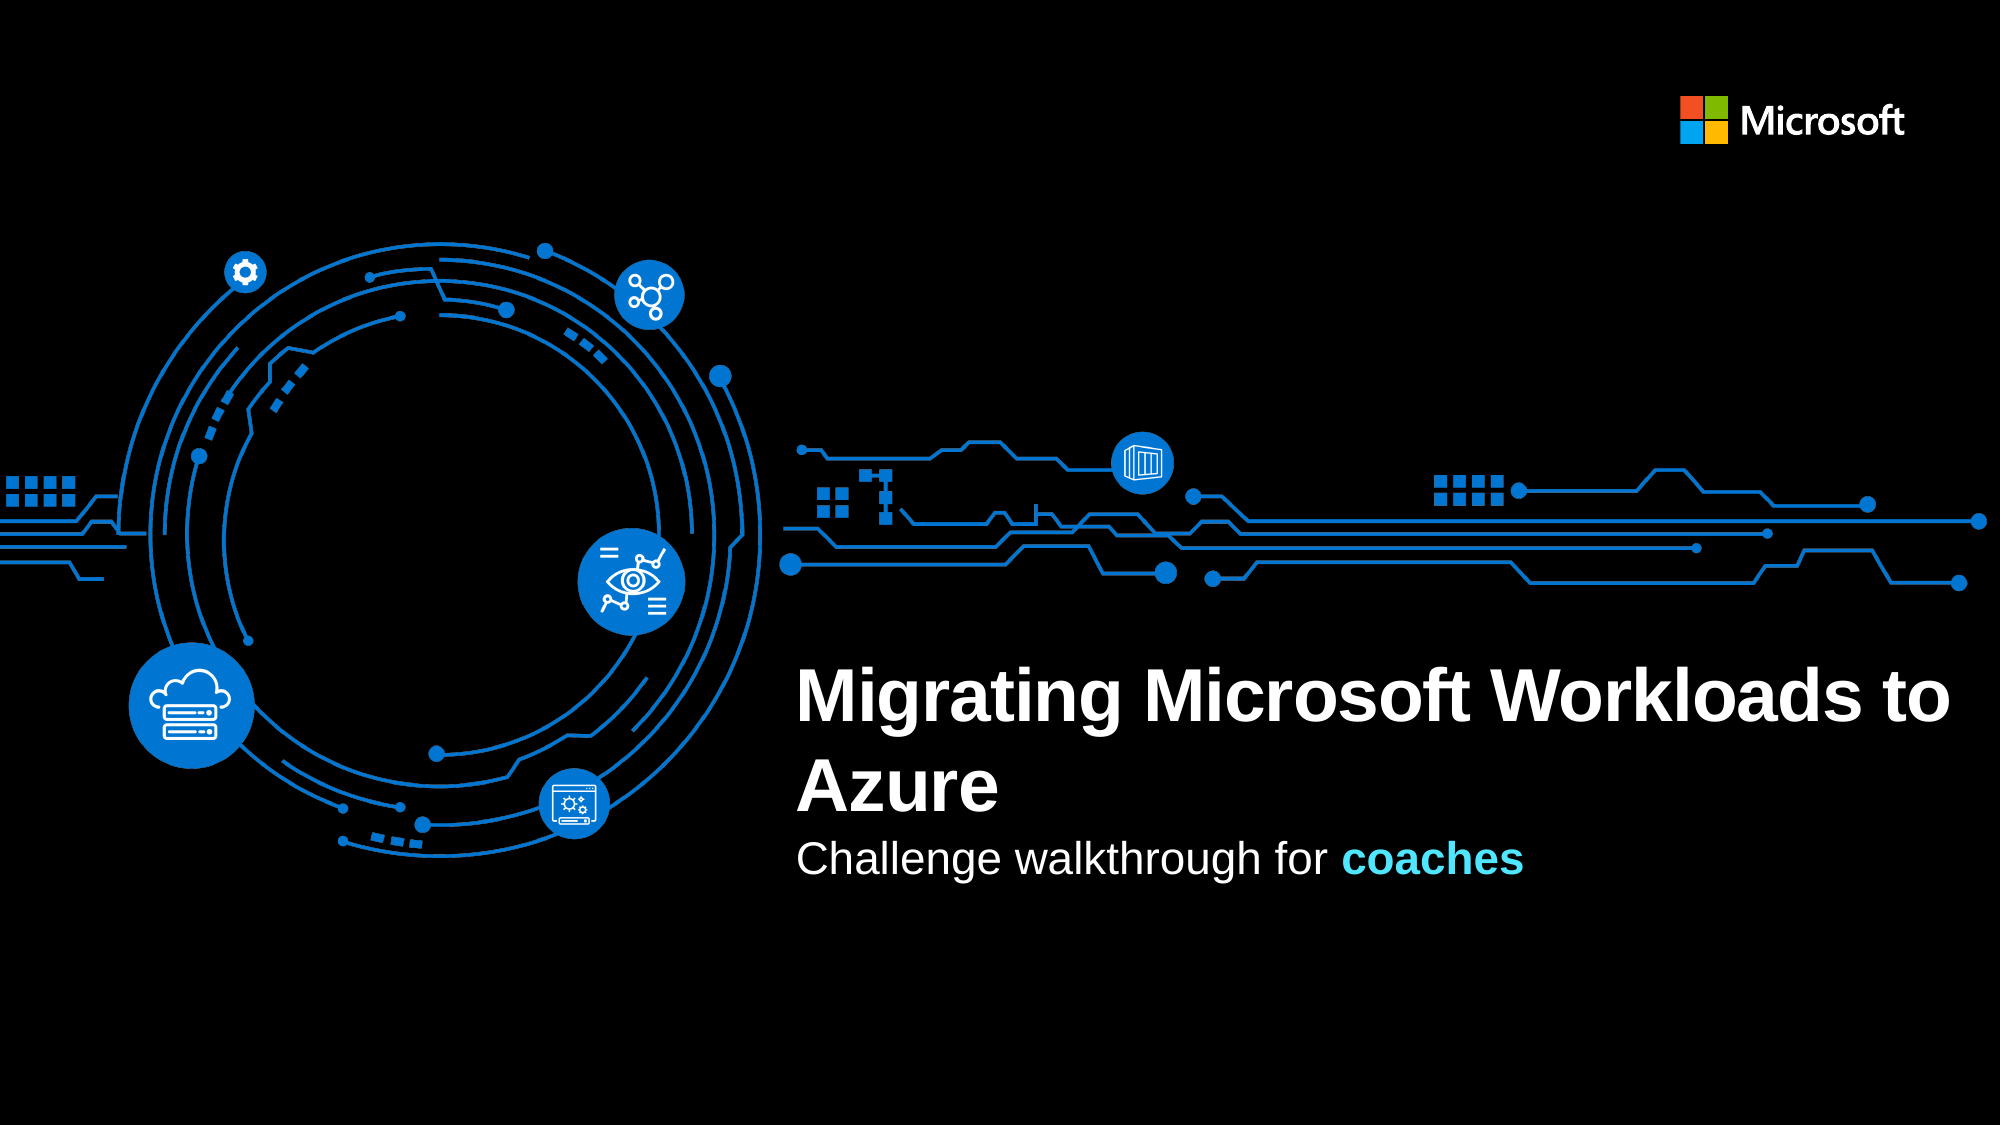

# Migrating Microsoft Workloads to Azure
Challenge walkthrough for coaches